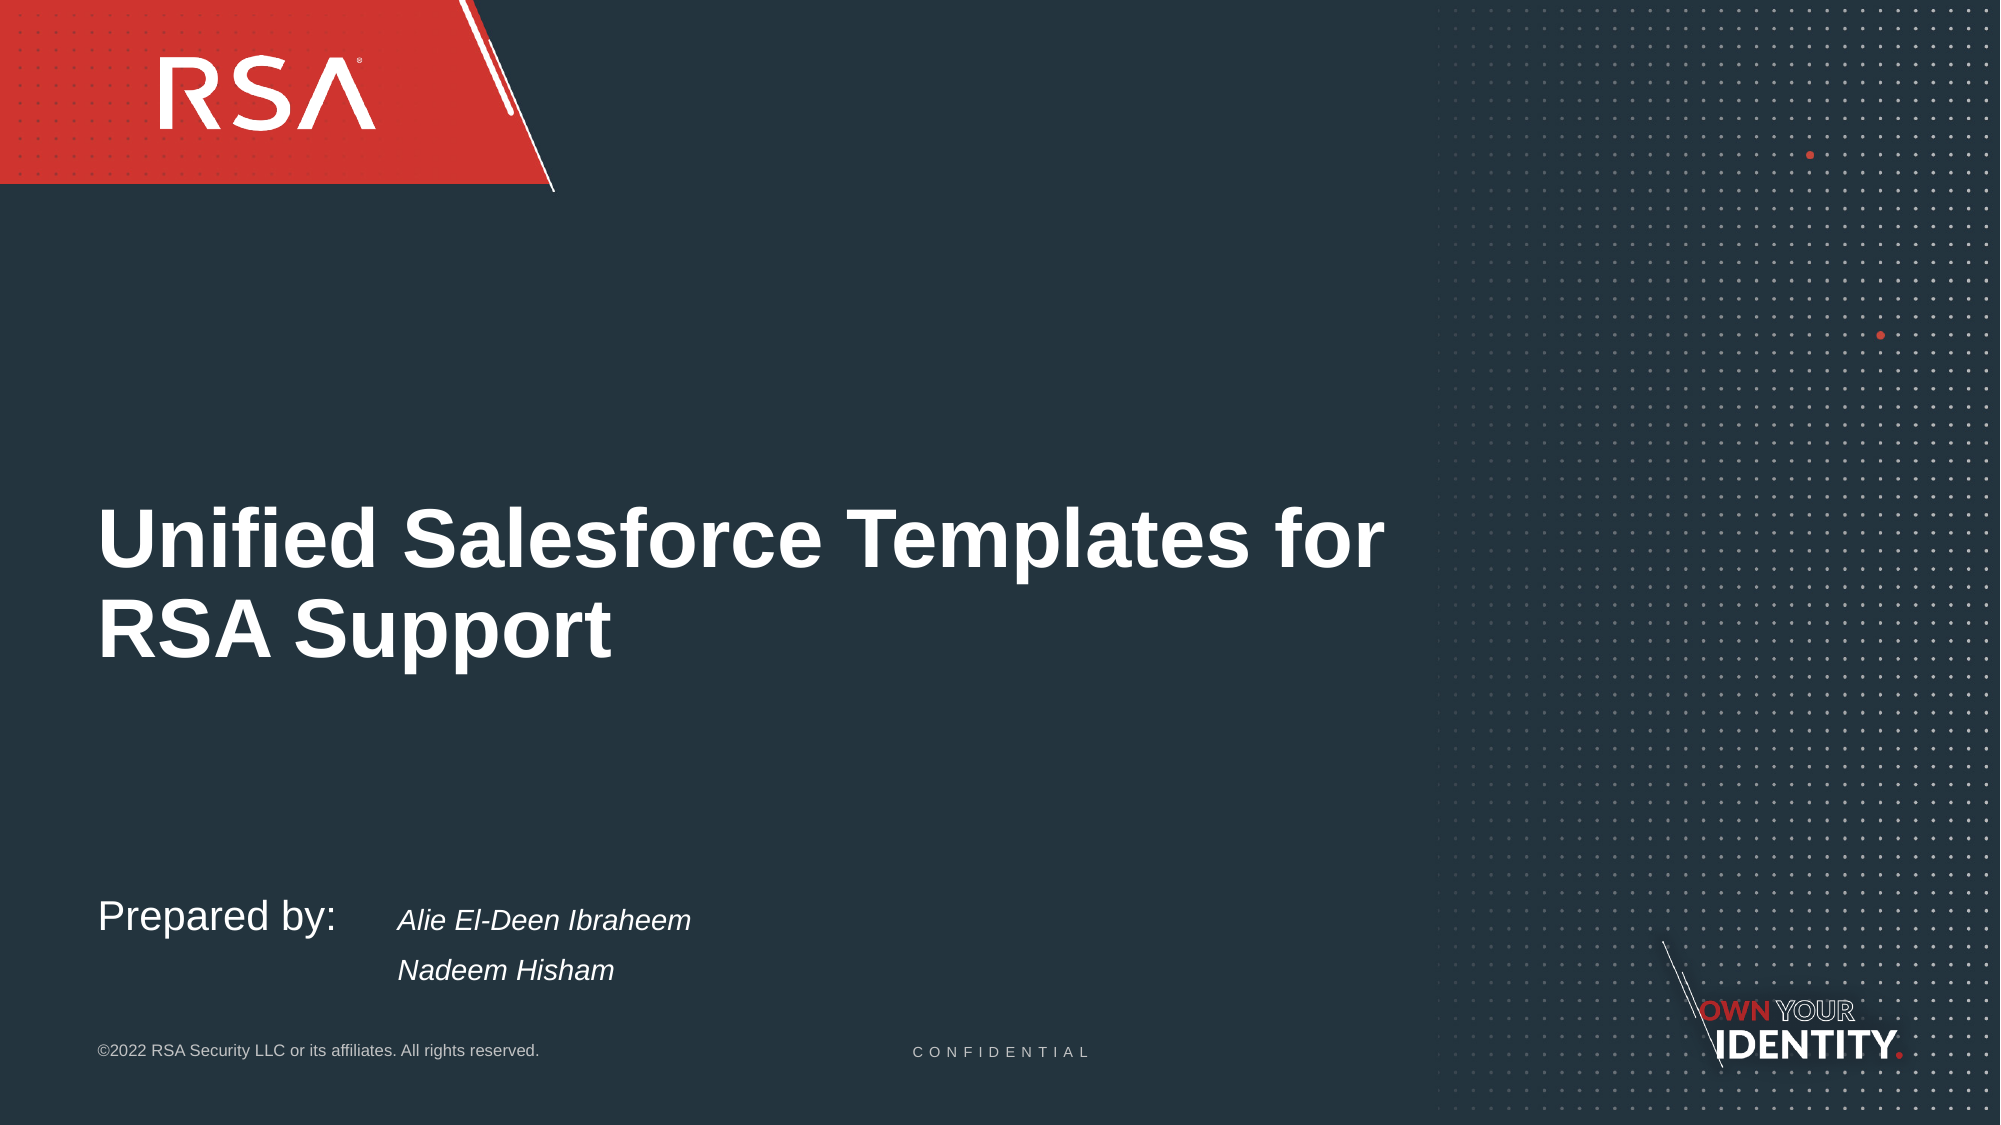

# Unified Salesforce Templates for RSA Support
Prepared by: 	Alie El-Deen Ibraheem
		Nadeem Hisham
CONFIDENTIAL